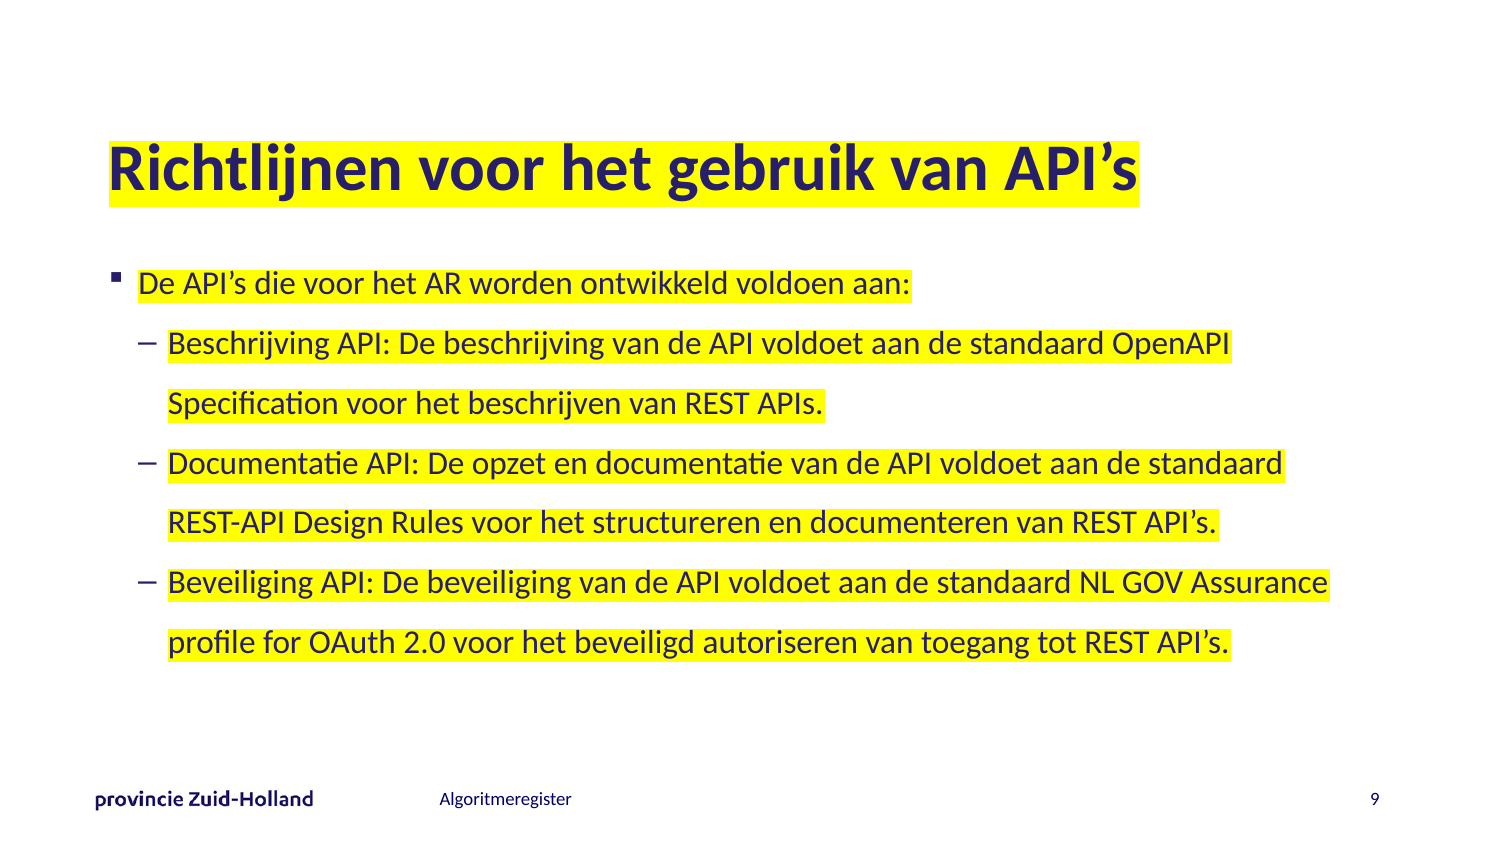

# Richtlijnen voor het gebruik van API’s
De API’s die voor het AR worden ontwikkeld voldoen aan:
Beschrijving API: De beschrijving van de API voldoet aan de standaard OpenAPI Specification voor het beschrijven van REST APIs.
Documentatie API: De opzet en documentatie van de API voldoet aan de standaard REST-API Design Rules voor het structureren en documenteren van REST API’s.
Beveiliging API: De beveiliging van de API voldoet aan de standaard NL GOV Assurance profile for OAuth 2.0 voor het beveiligd autoriseren van toegang tot REST API’s.

9
Algoritmeregister